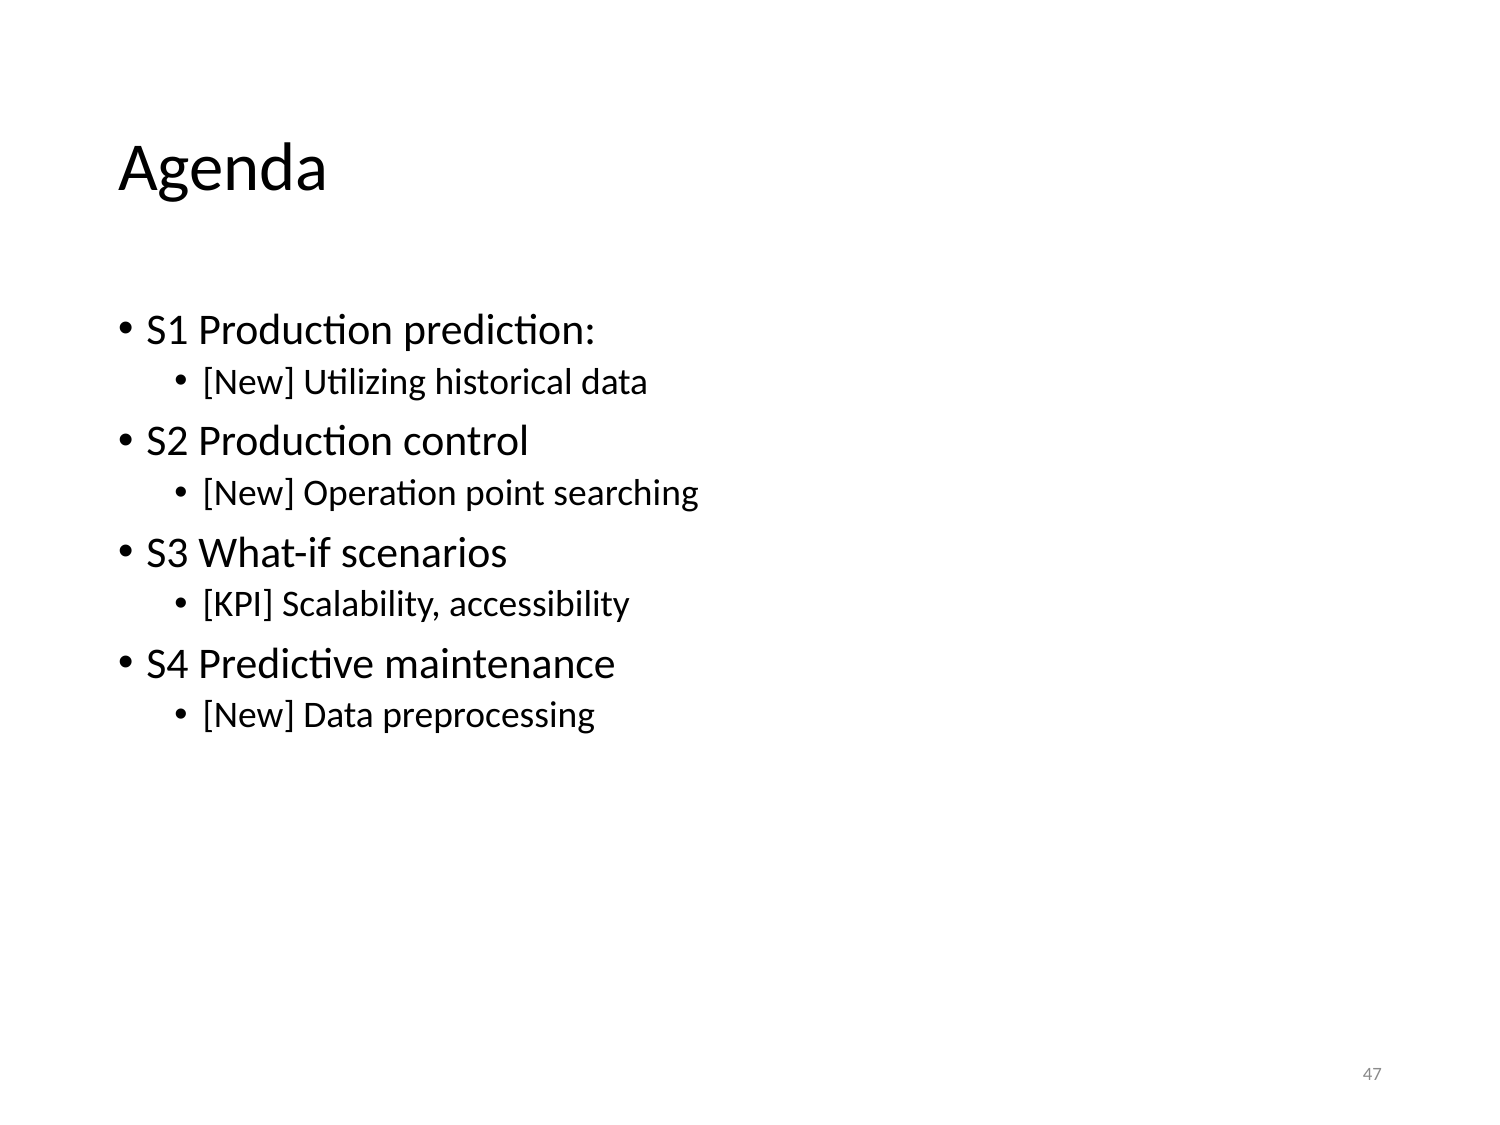

# Agenda
S1 Production prediction:
[New] Utilizing historical data
S2 Production control
[New] Operation point searching
S3 What-if scenarios
[KPI] Scalability, accessibility
S4 Predictive maintenance
[New] Data preprocessing
47